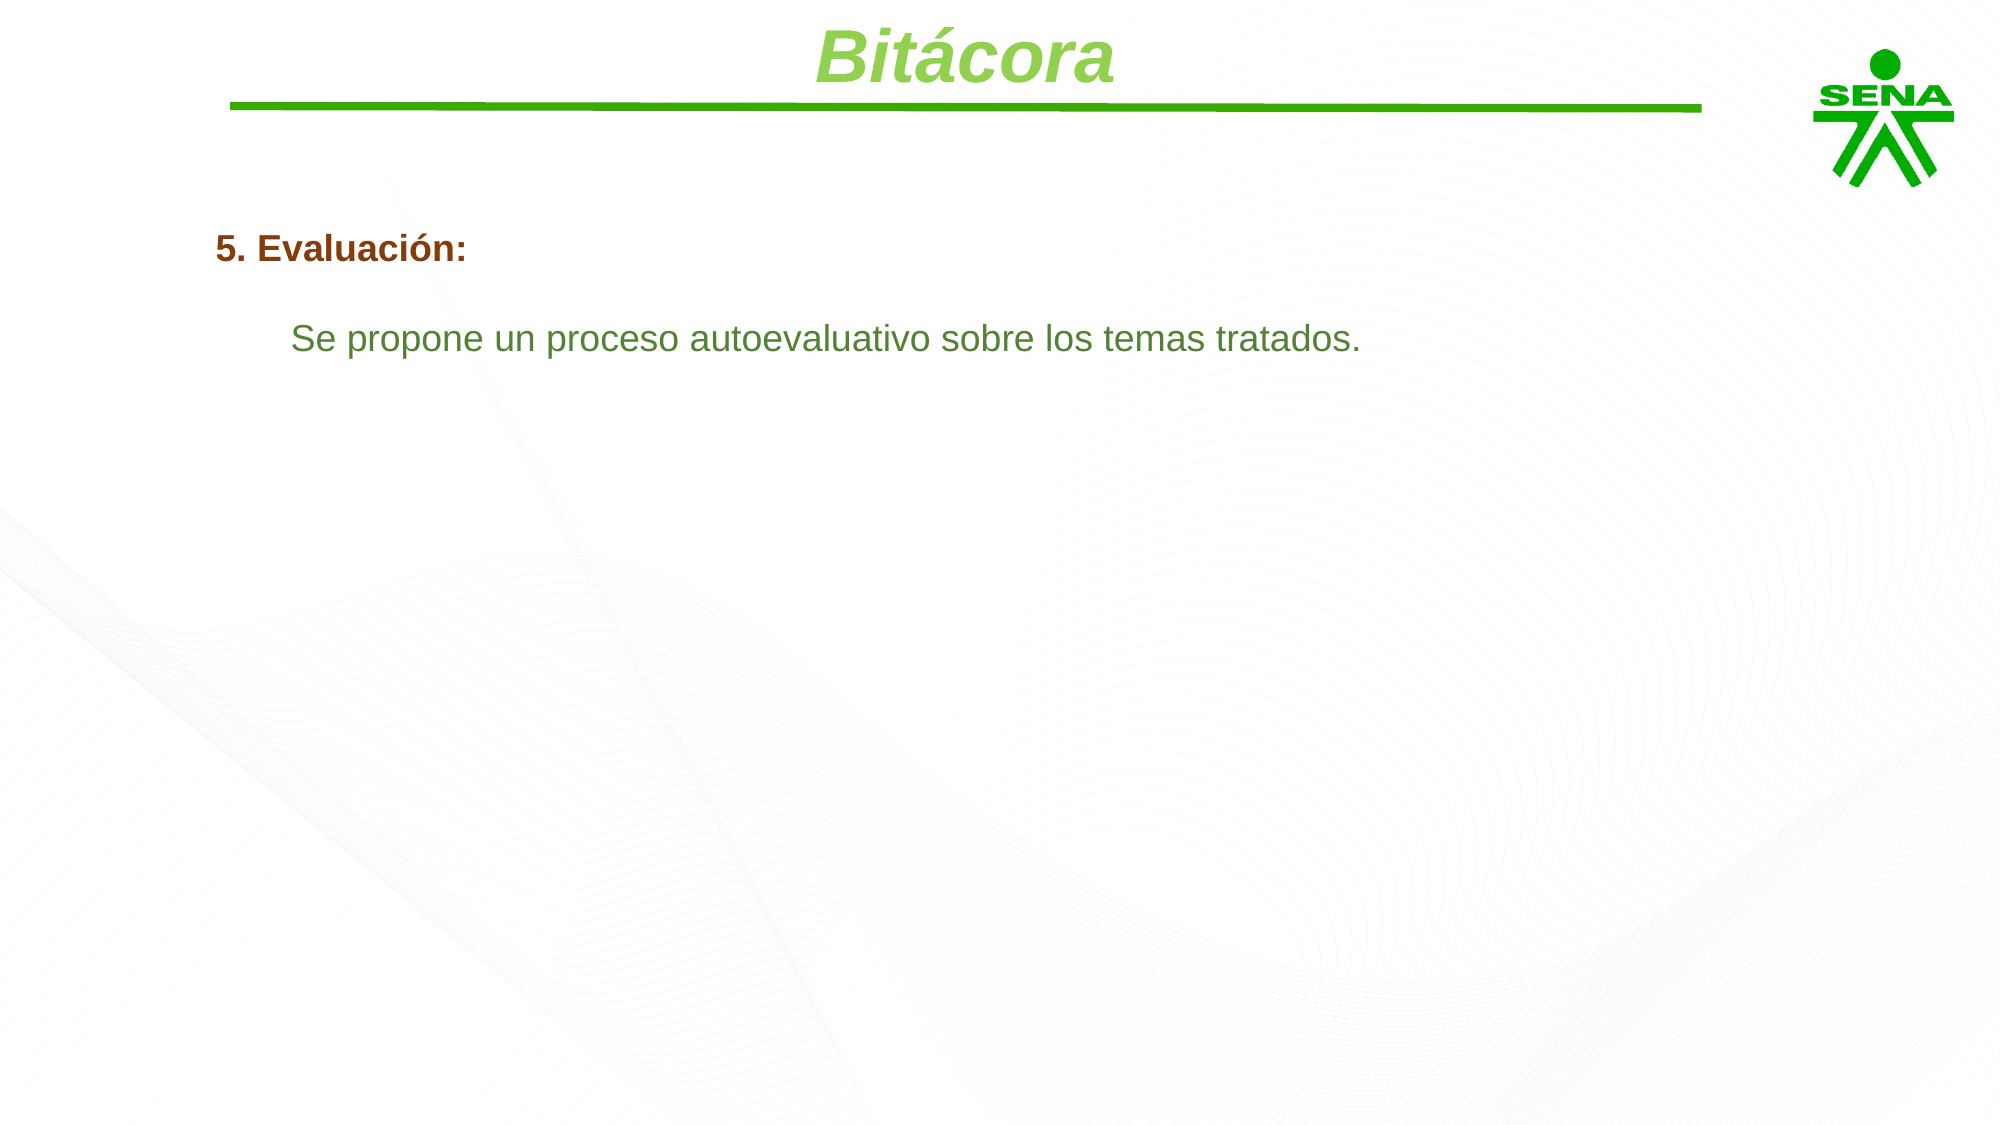

Bitácora
5. Evaluación:

Se propone un proceso autoevaluativo sobre los temas tratados.